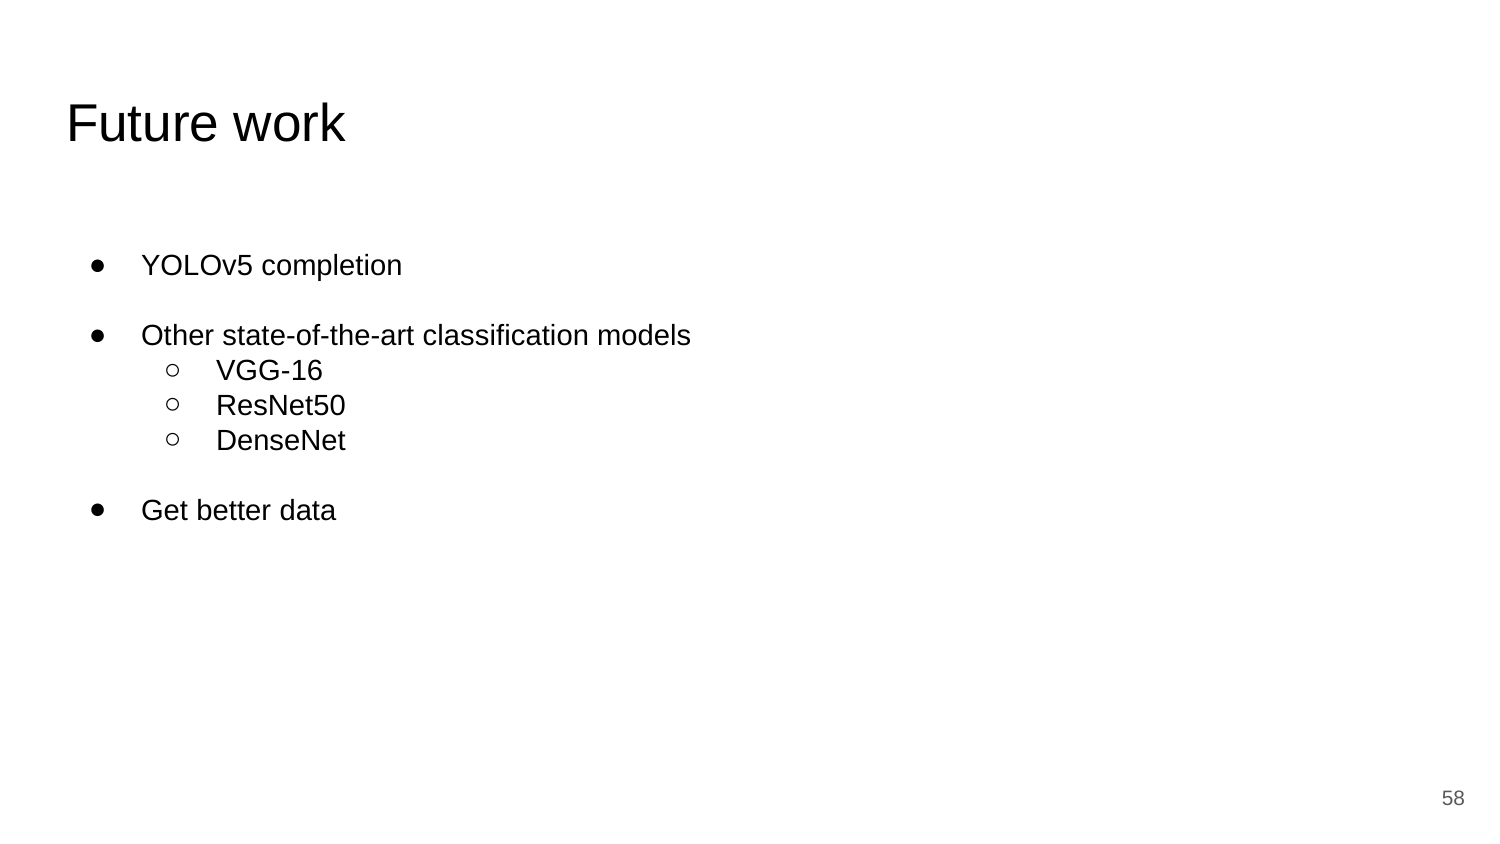

# Future work
YOLOv5 completion
Other state-of-the-art classification models
VGG-16
ResNet50
DenseNet
Get better data
58